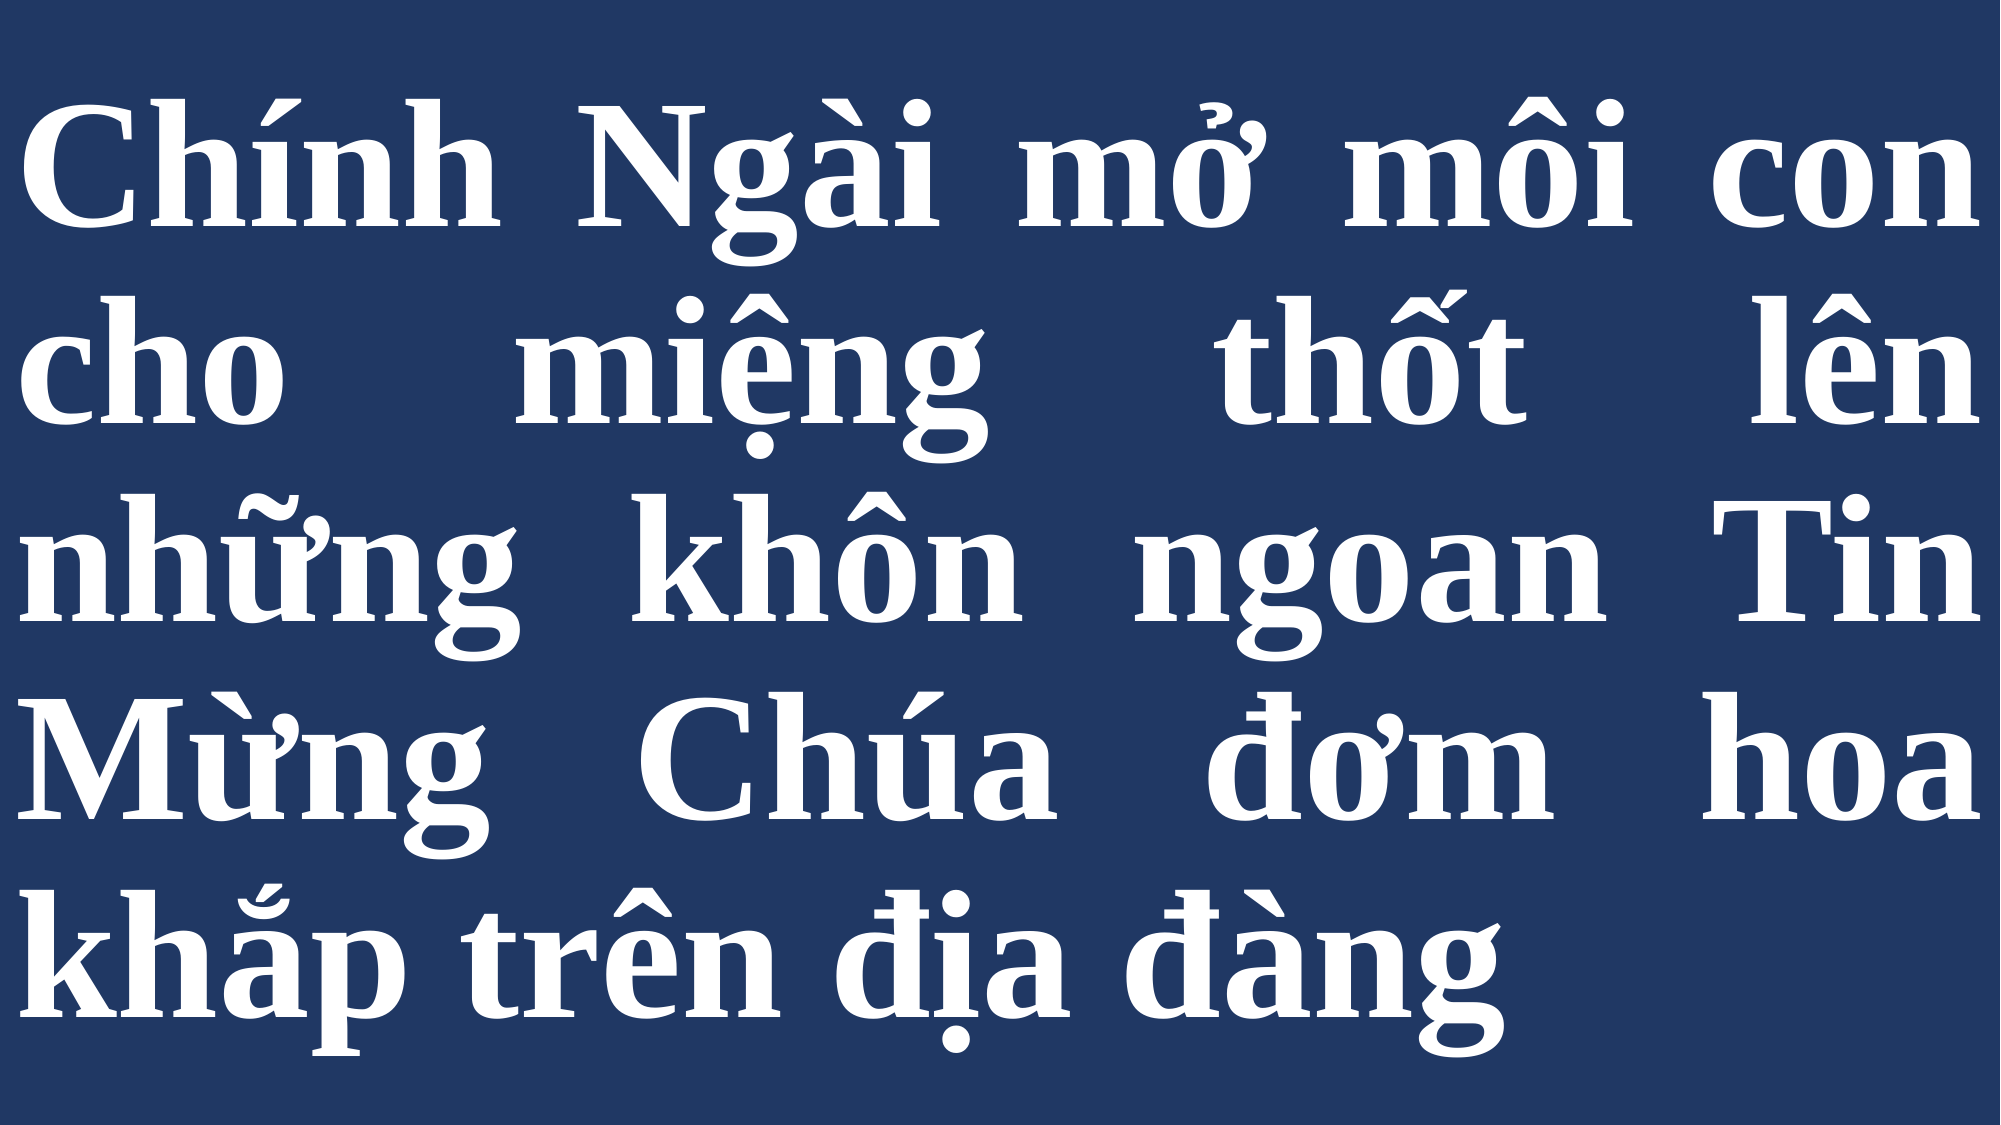

# Chính Ngài mở môi con cho miệng thốt lên những khôn ngoan Tin Mừng Chúa đơm hoa khắp trên địa đàng